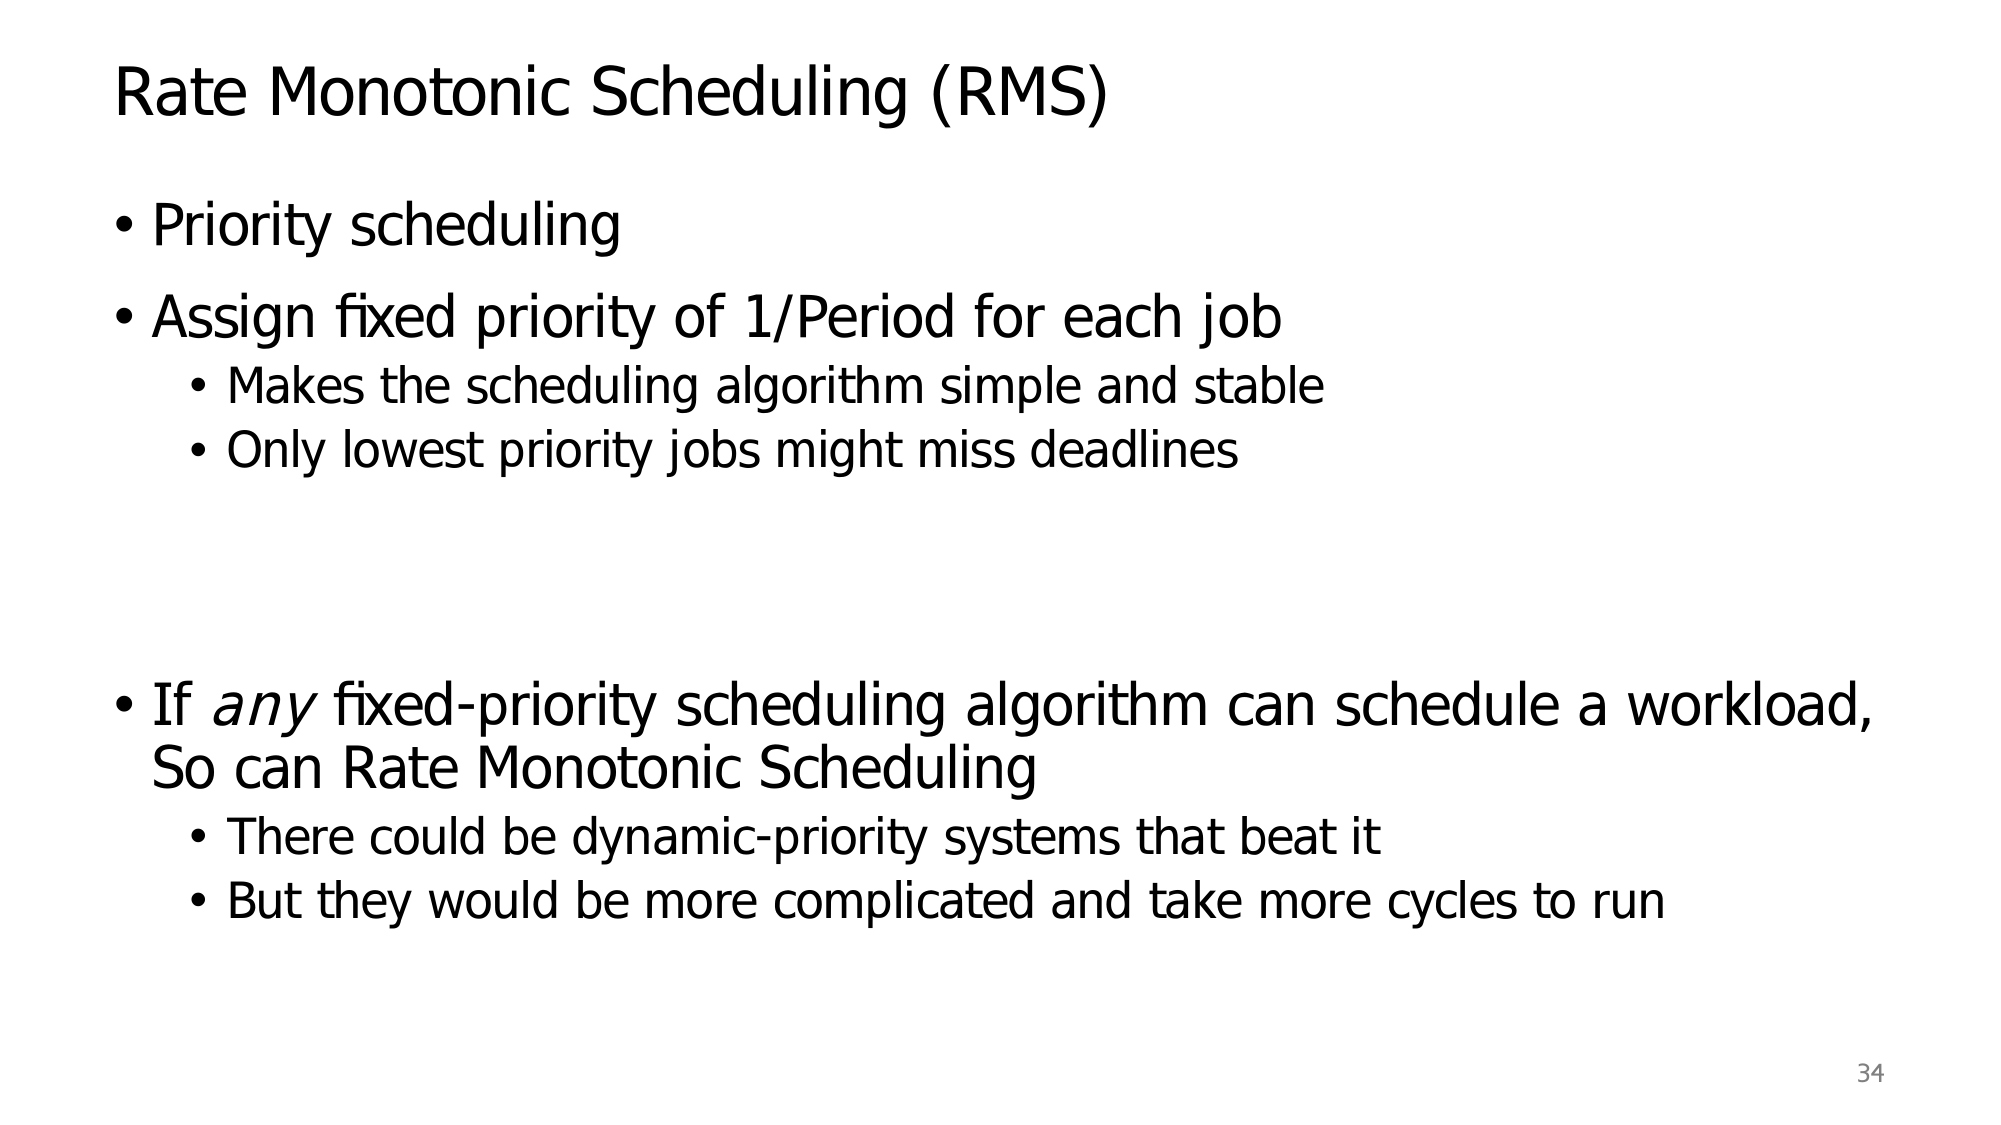

# Rate Monotonic Scheduling (RMS)
Priority scheduling
Assign fixed priority of 1/Period for each job
Makes the scheduling algorithm simple and stable
Only lowest priority jobs might miss deadlines

If any fixed-priority scheduling algorithm can schedule a workload,
So can Rate Monotonic Scheduling
There could be dynamic-priority systems that beat it
But they would be more complicated and take more cycles to run

34